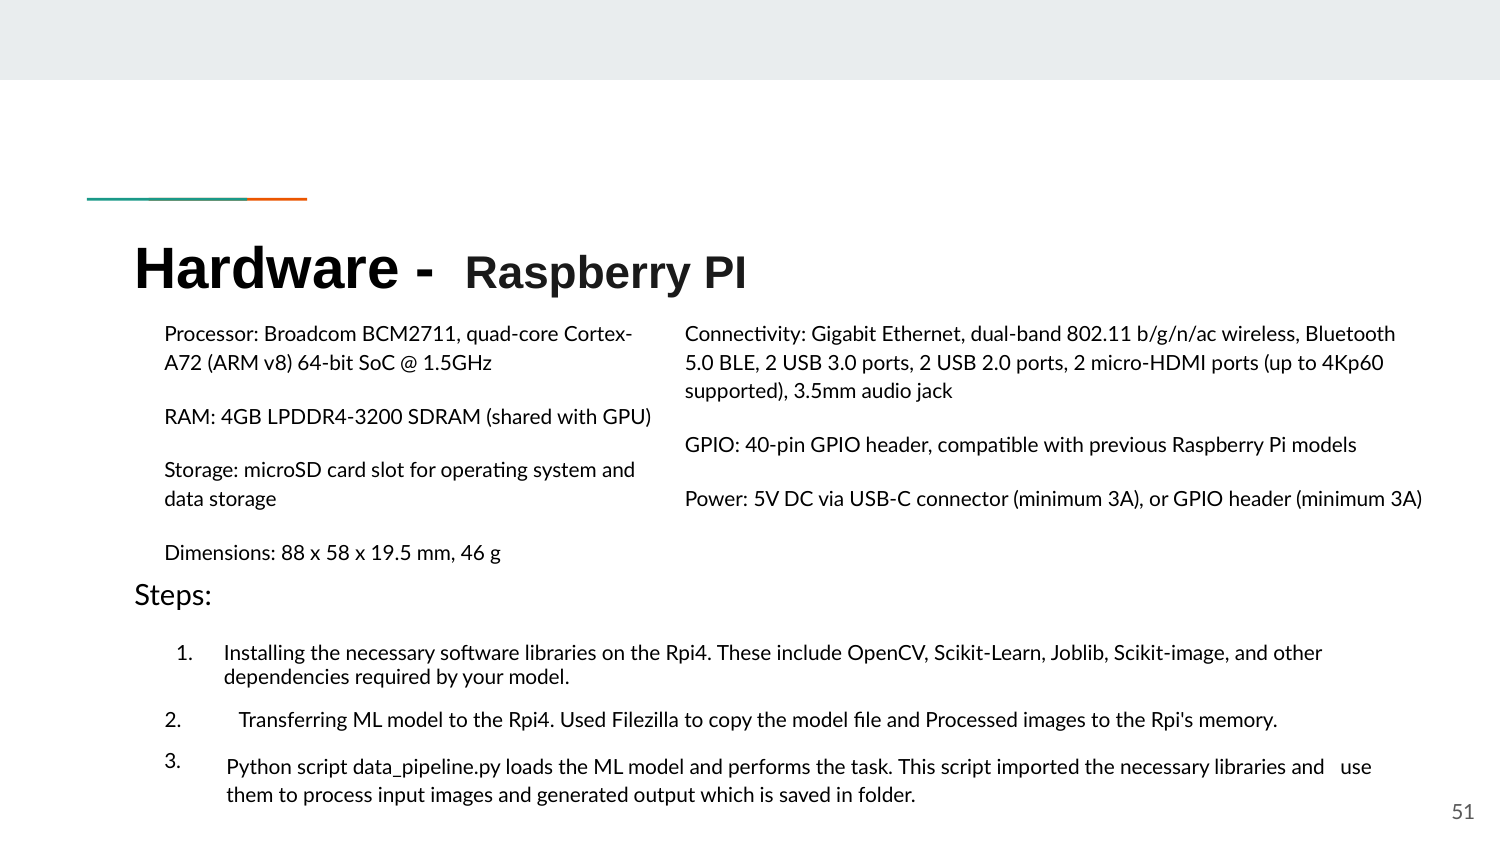

# Hardware -  Raspberry PI
Processor: Broadcom BCM2711, quad-core Cortex-A72 (ARM v8) 64-bit SoC @ 1.5GHz
RAM: 4GB LPDDR4-3200 SDRAM (shared with GPU)
Storage: microSD card slot for operating system and data storage
Dimensions: 88 x 58 x 19.5 mm, 46 g
Connectivity: Gigabit Ethernet, dual-band 802.11 b/g/n/ac wireless, Bluetooth 5.0 BLE, 2 USB 3.0 ports, 2 USB 2.0 ports, 2 micro-HDMI ports (up to 4Kp60 supported), 3.5mm audio jack
GPIO: 40-pin GPIO header, compatible with previous Raspberry Pi models
Power: 5V DC via USB-C connector (minimum 3A), or GPIO header (minimum 3A)

Steps:
Installing the necessary software libraries on the Rpi4. These include OpenCV, Scikit-Learn, Joblib, Scikit-image, and other dependencies required by your model.
2.           Transferring ML model to the Rpi4. Used Filezilla to copy the model file and Processed images to the Rpi's memory.
3.
Python script data_pipeline.py loads the ML model and performs the task. This script imported the necessary libraries and   use them to process input images and generated output which is saved in folder.
51